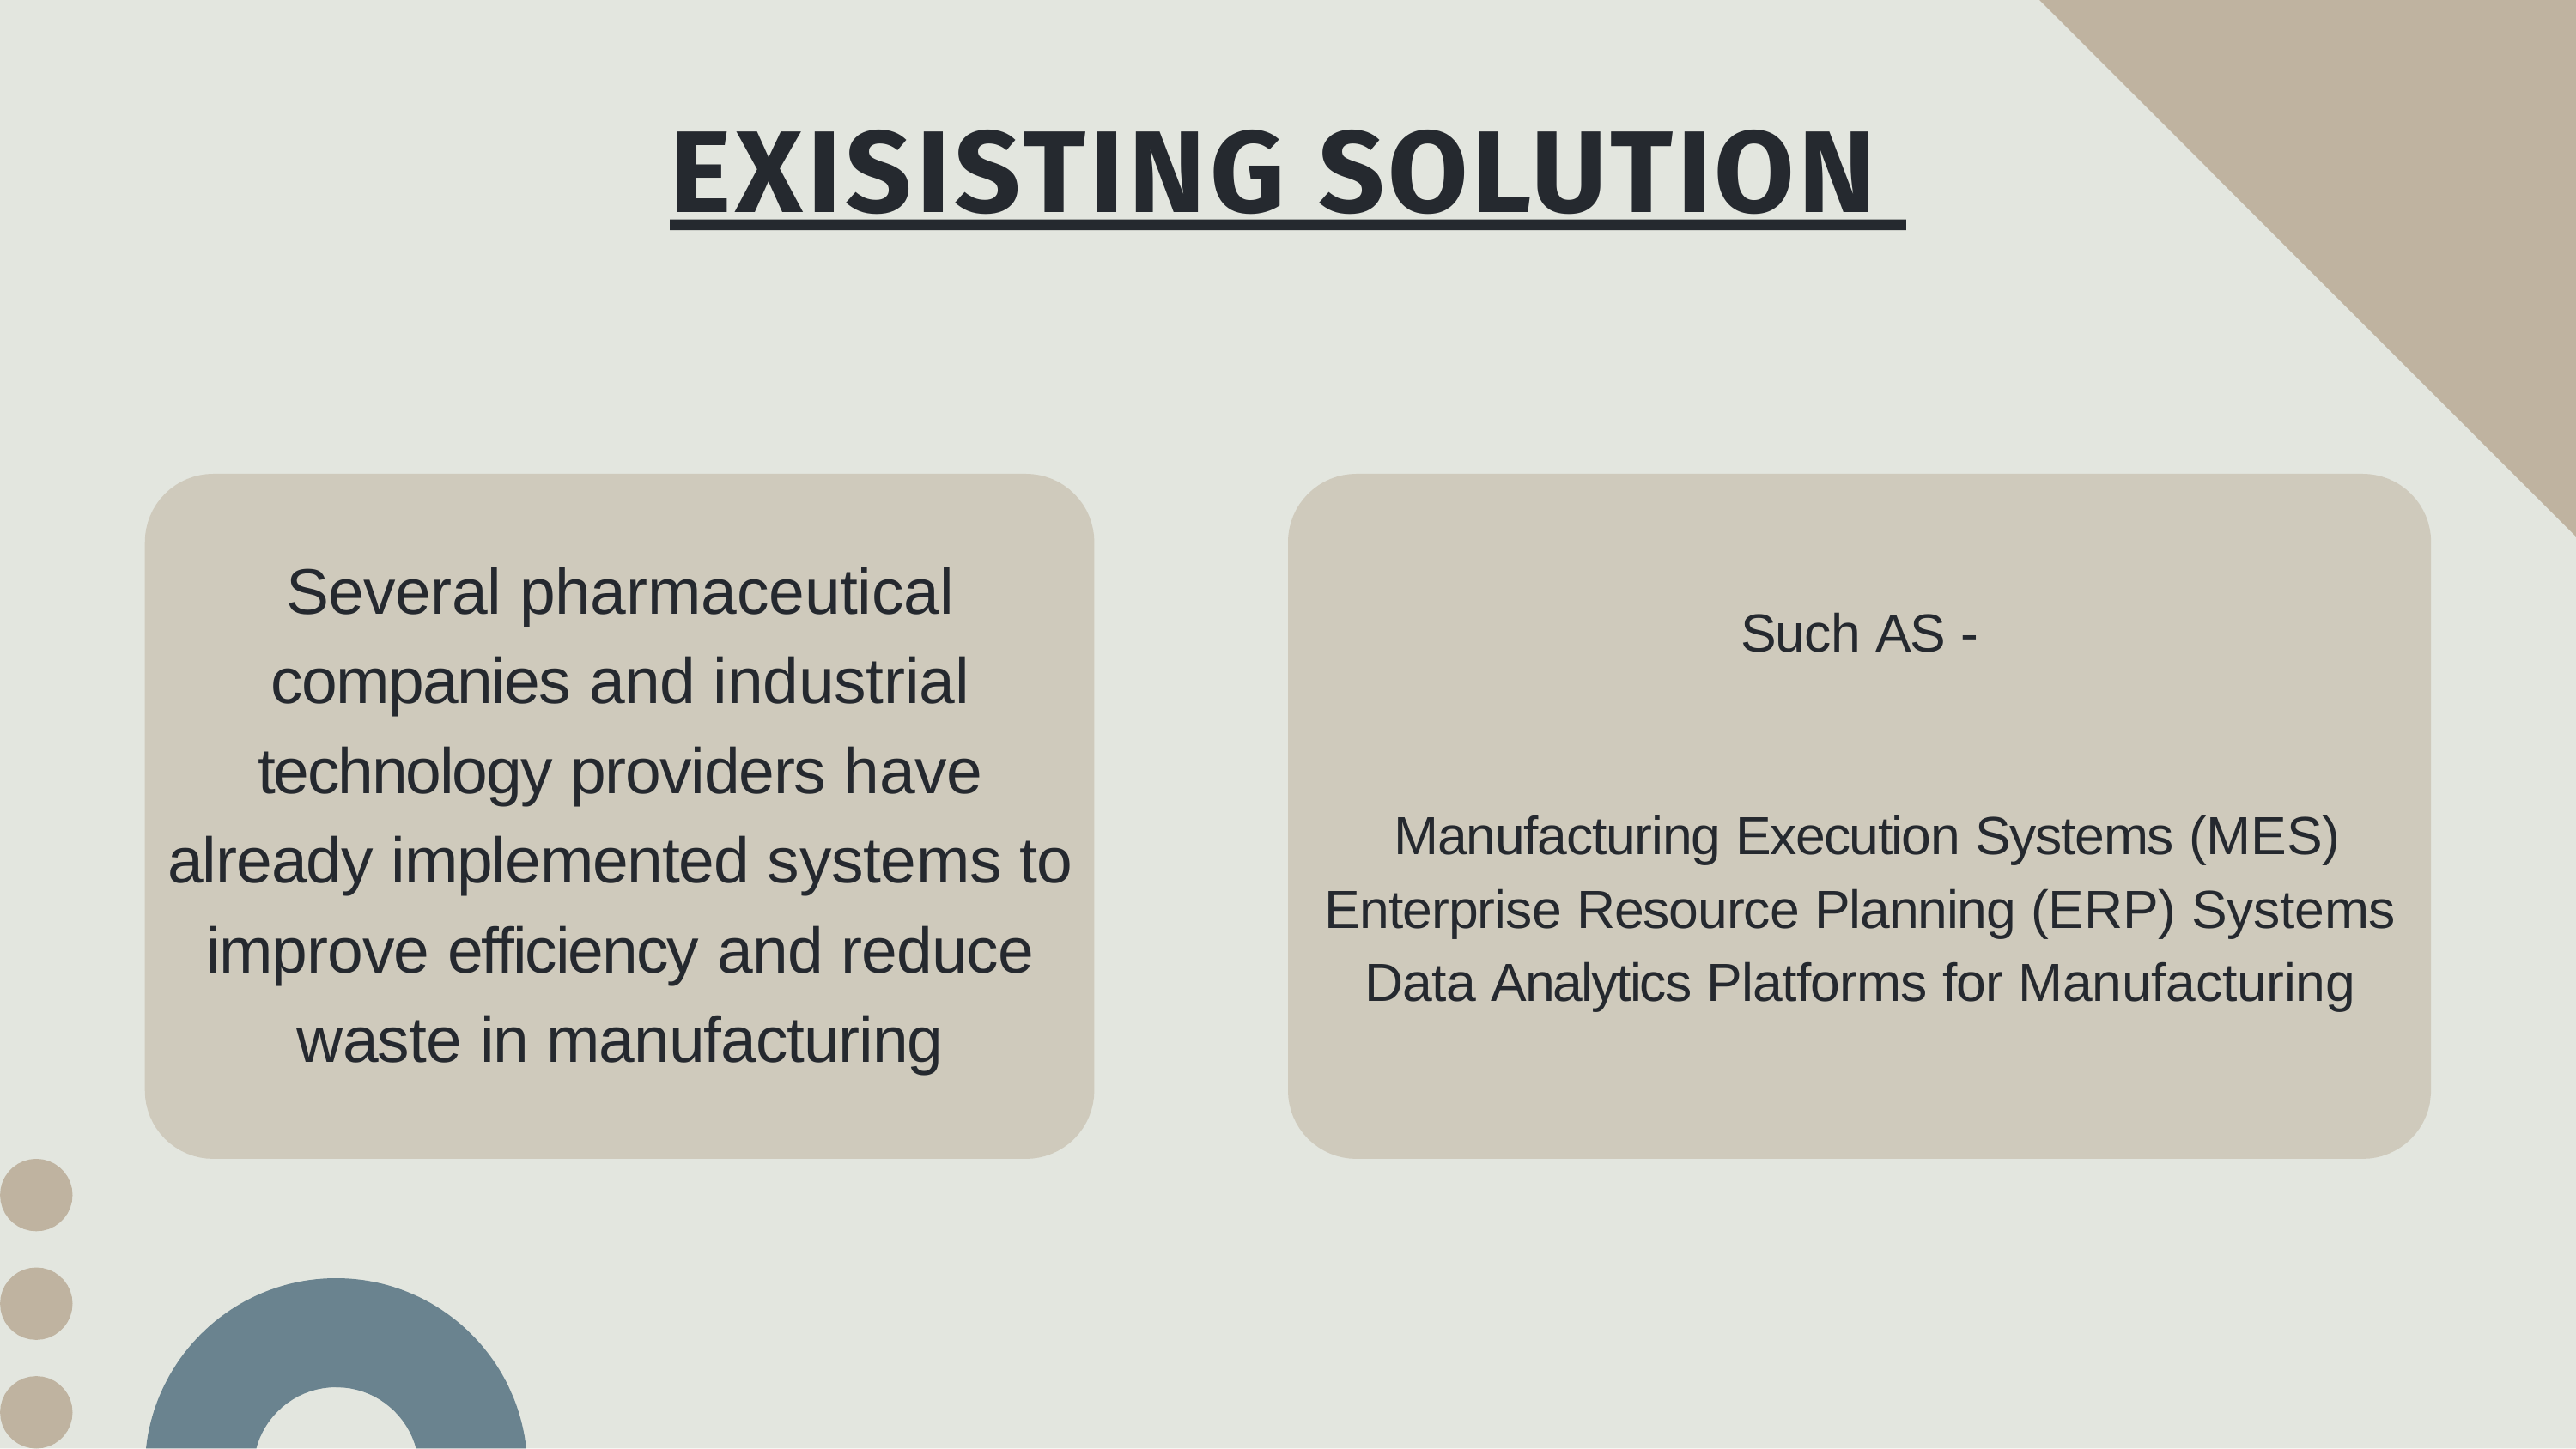

# EXISISTING SOLUTION

Several pharmaceutical companies and industrial technology providers have already implemented systems to improve efficiency and reduce waste in manufacturing
Such AS -

Manufacturing Execution Systems (MES) Enterprise Resource Planning (ERP) Systems Data Analytics Platforms for Manufacturing